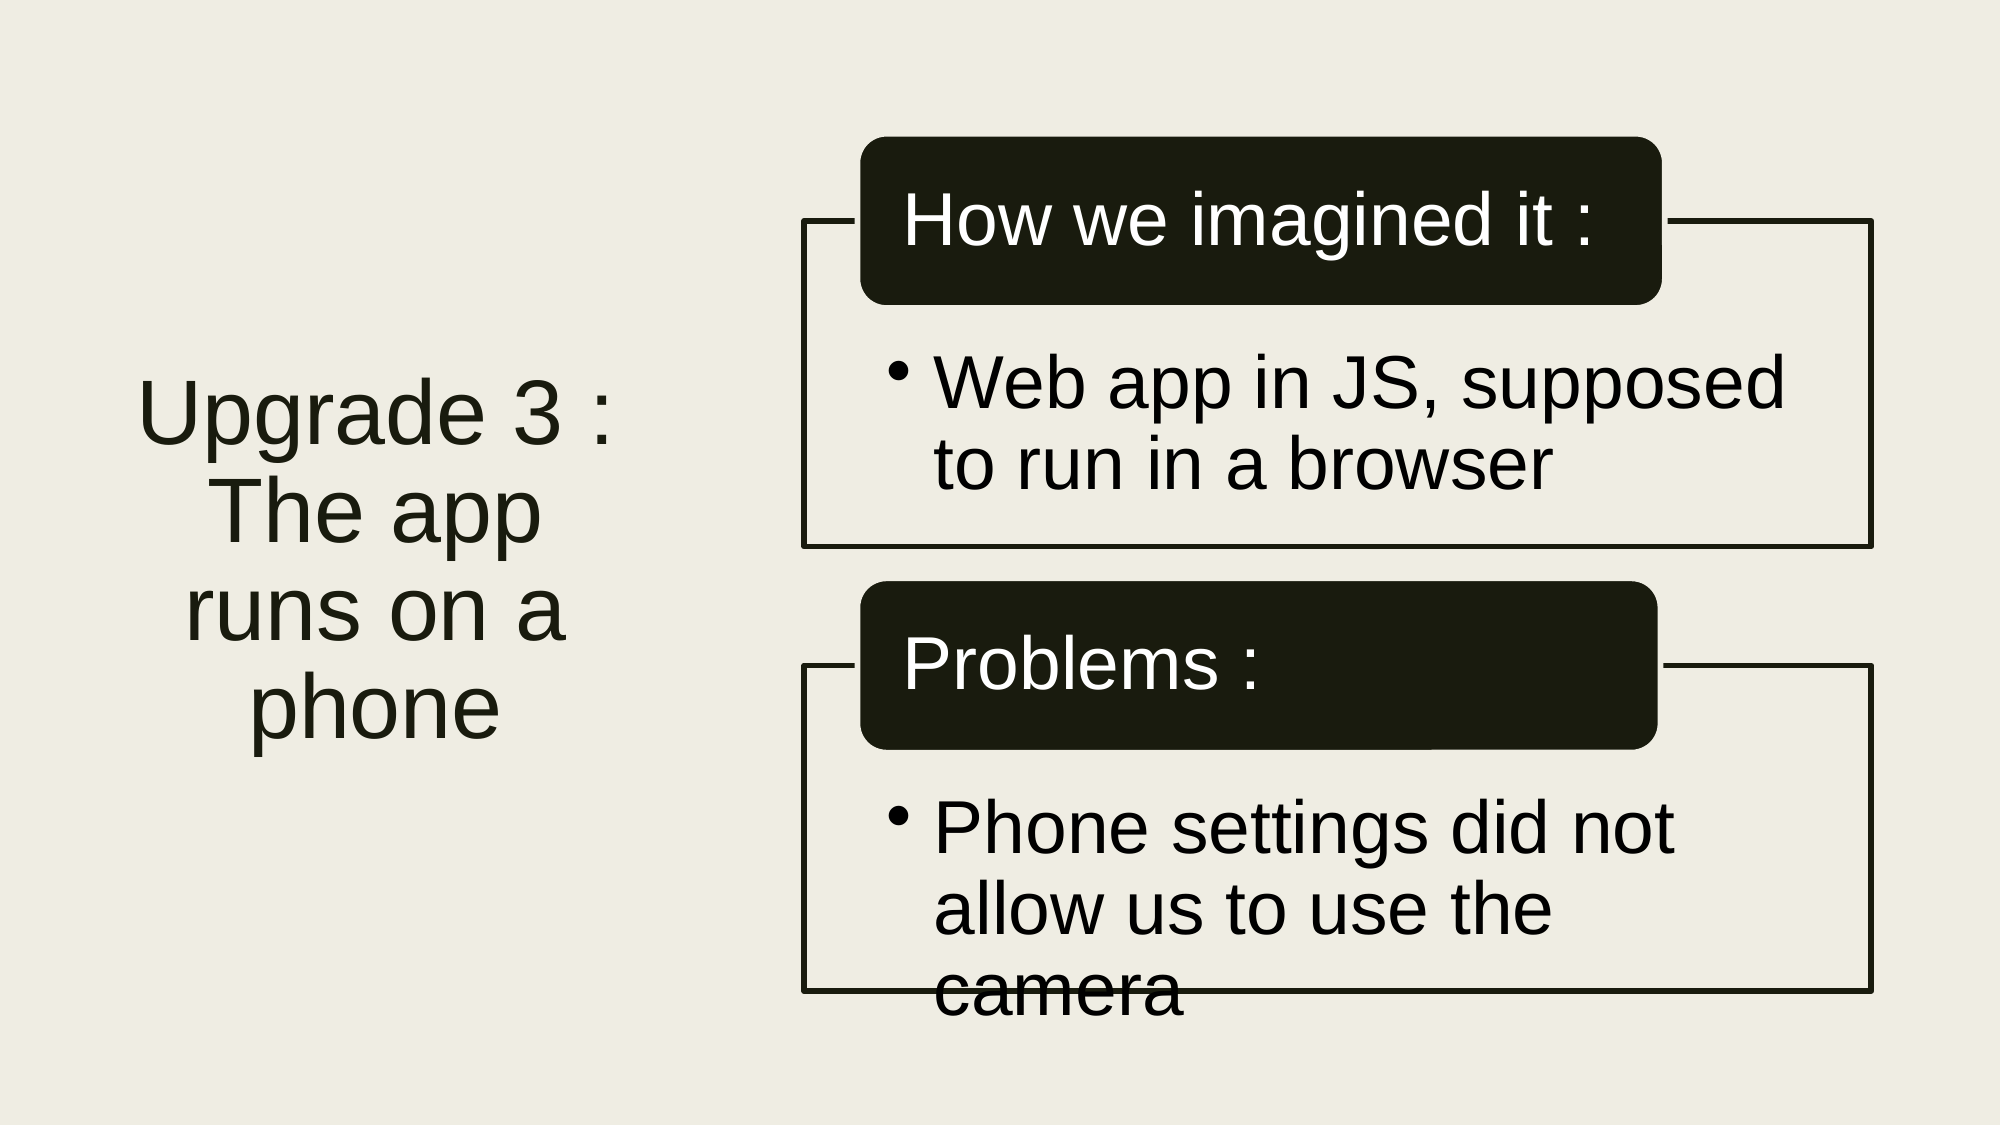

# Upgrade 3 : The app runs on a phone
Web app in JS, supposed to run in a browser
How we imagined it :
Phone settings did not allow us to use the camera
Problems :